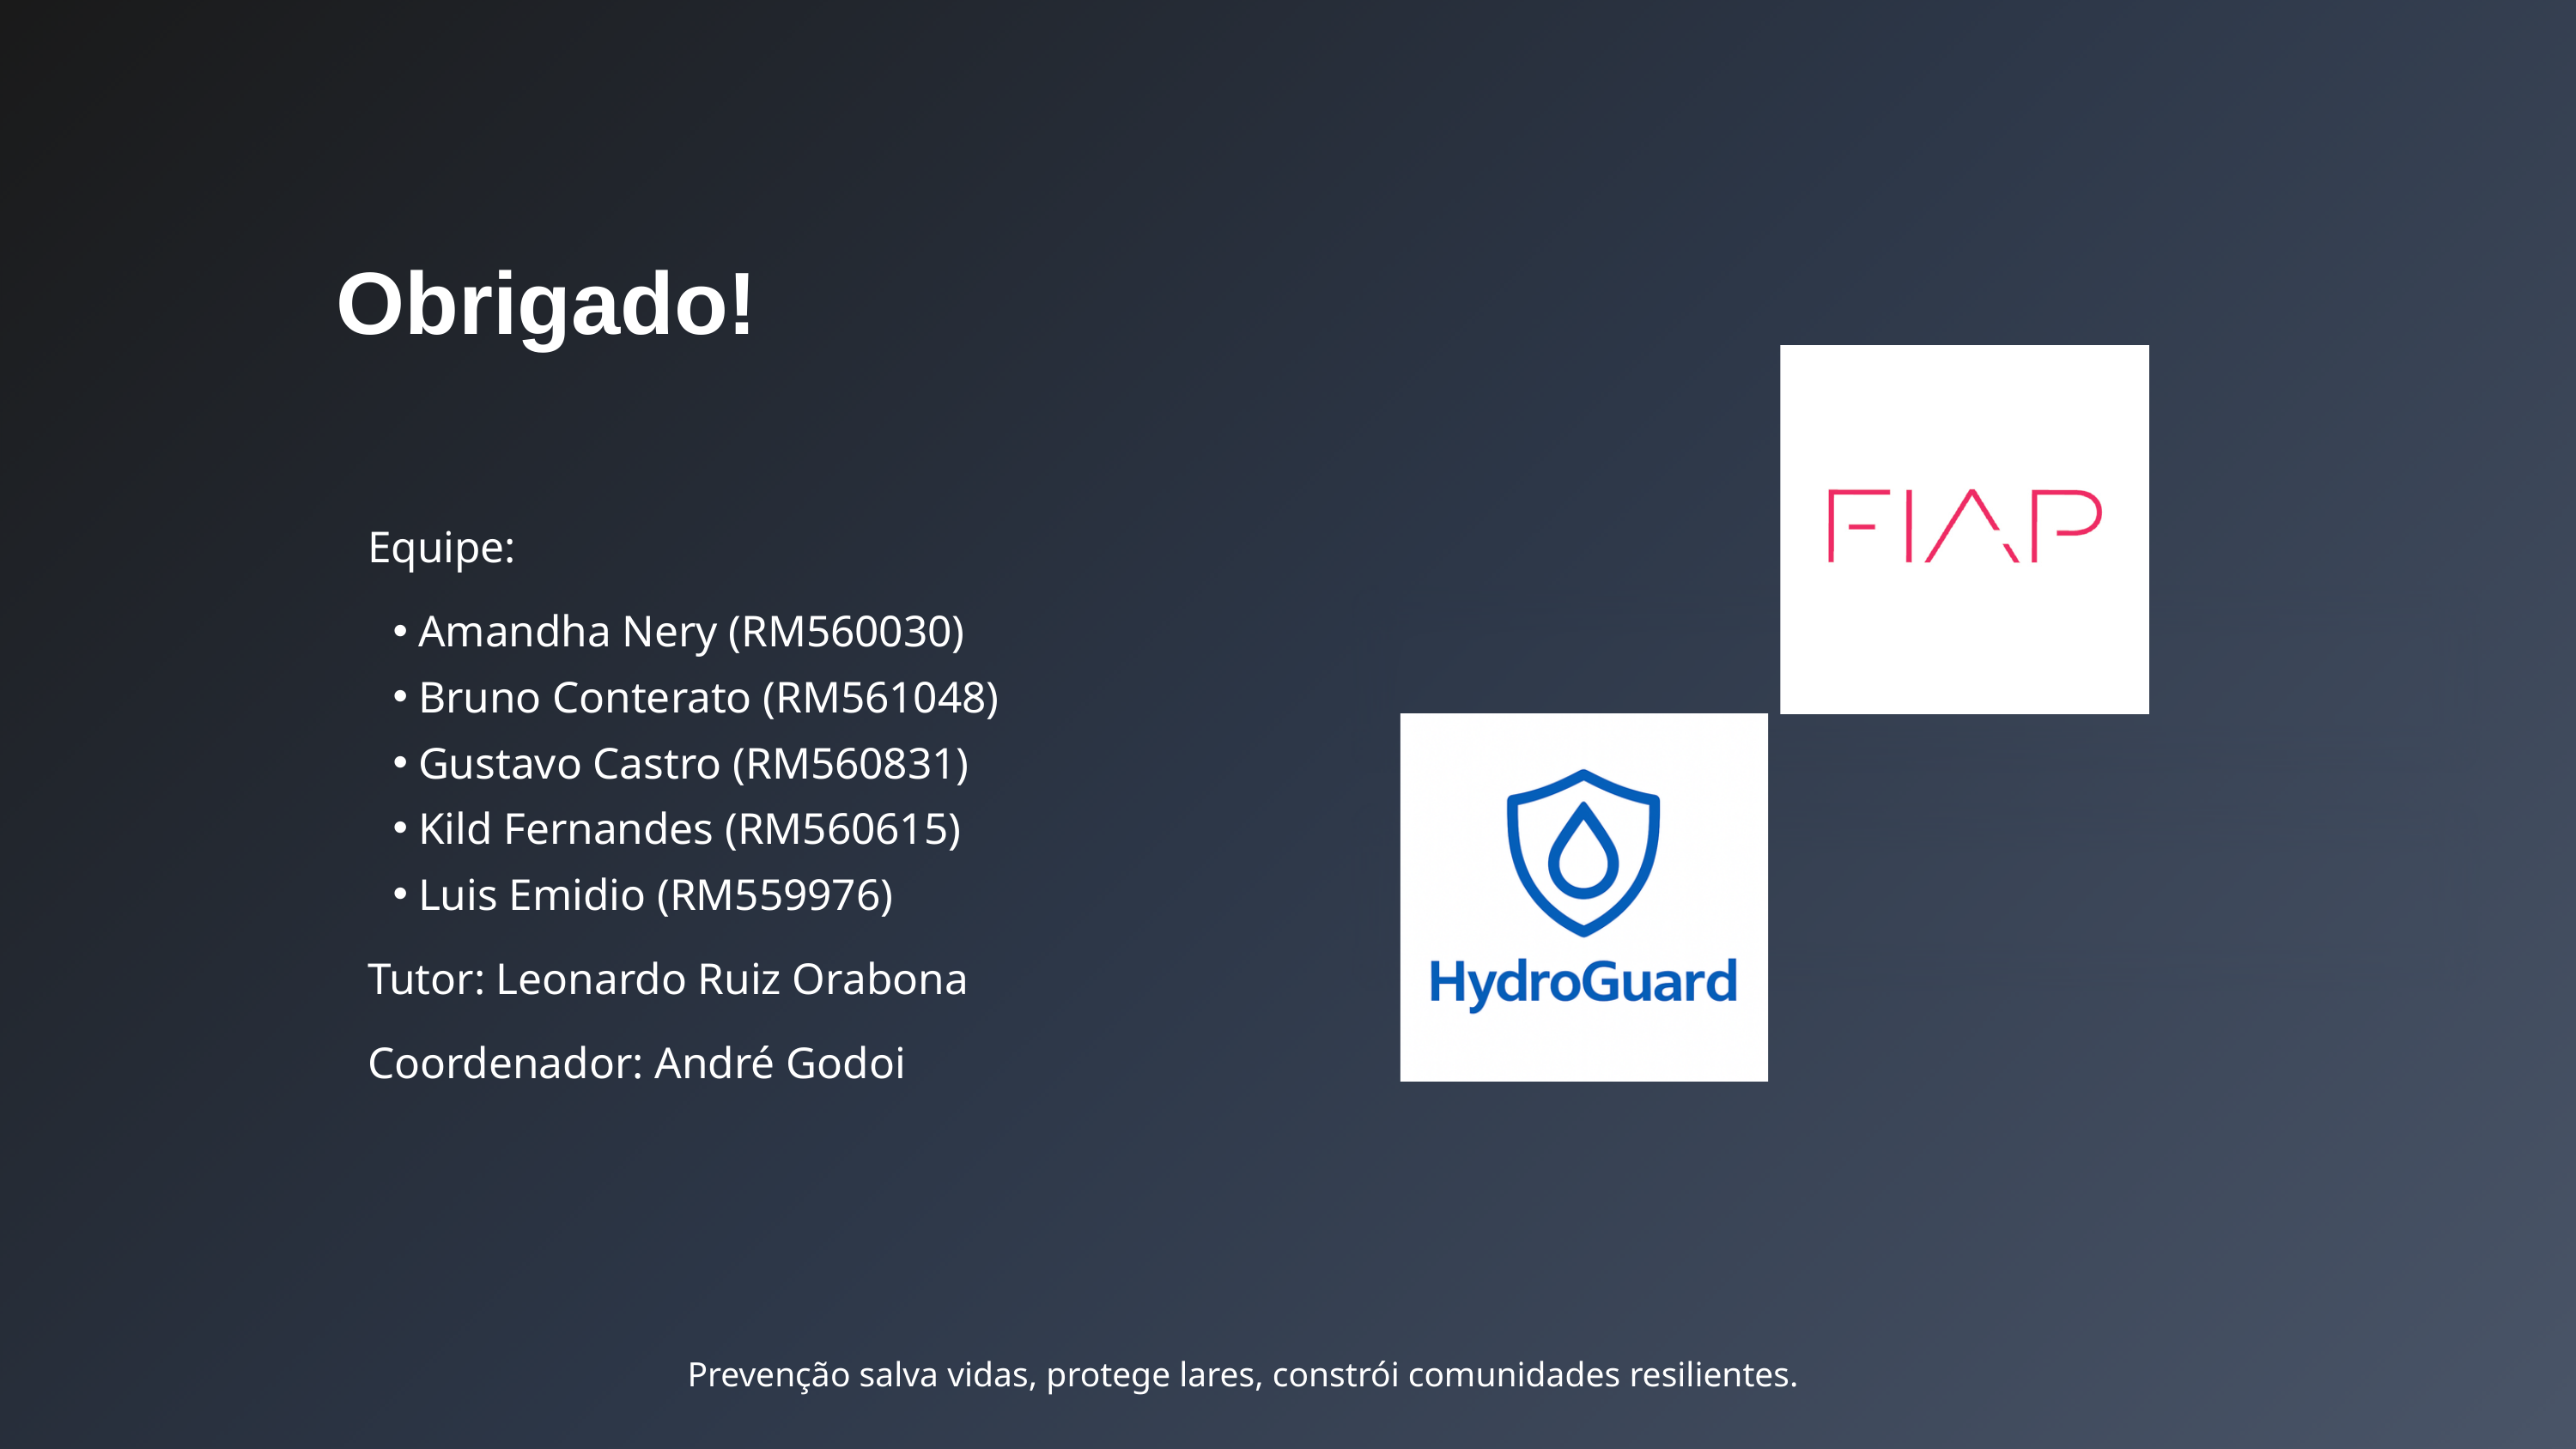

Obrigado!

Equipe:
Amandha Nery (RM560030)
Bruno Conterato (RM561048)

Gustavo Castro (RM560831)
Kild Fernandes (RM560615)
Luis Emidio (RM559976)
Tutor: Leonardo Ruiz Orabona
Coordenador: André Godoi
Prevenção salva vidas, protege lares, constrói comunidades resilientes.